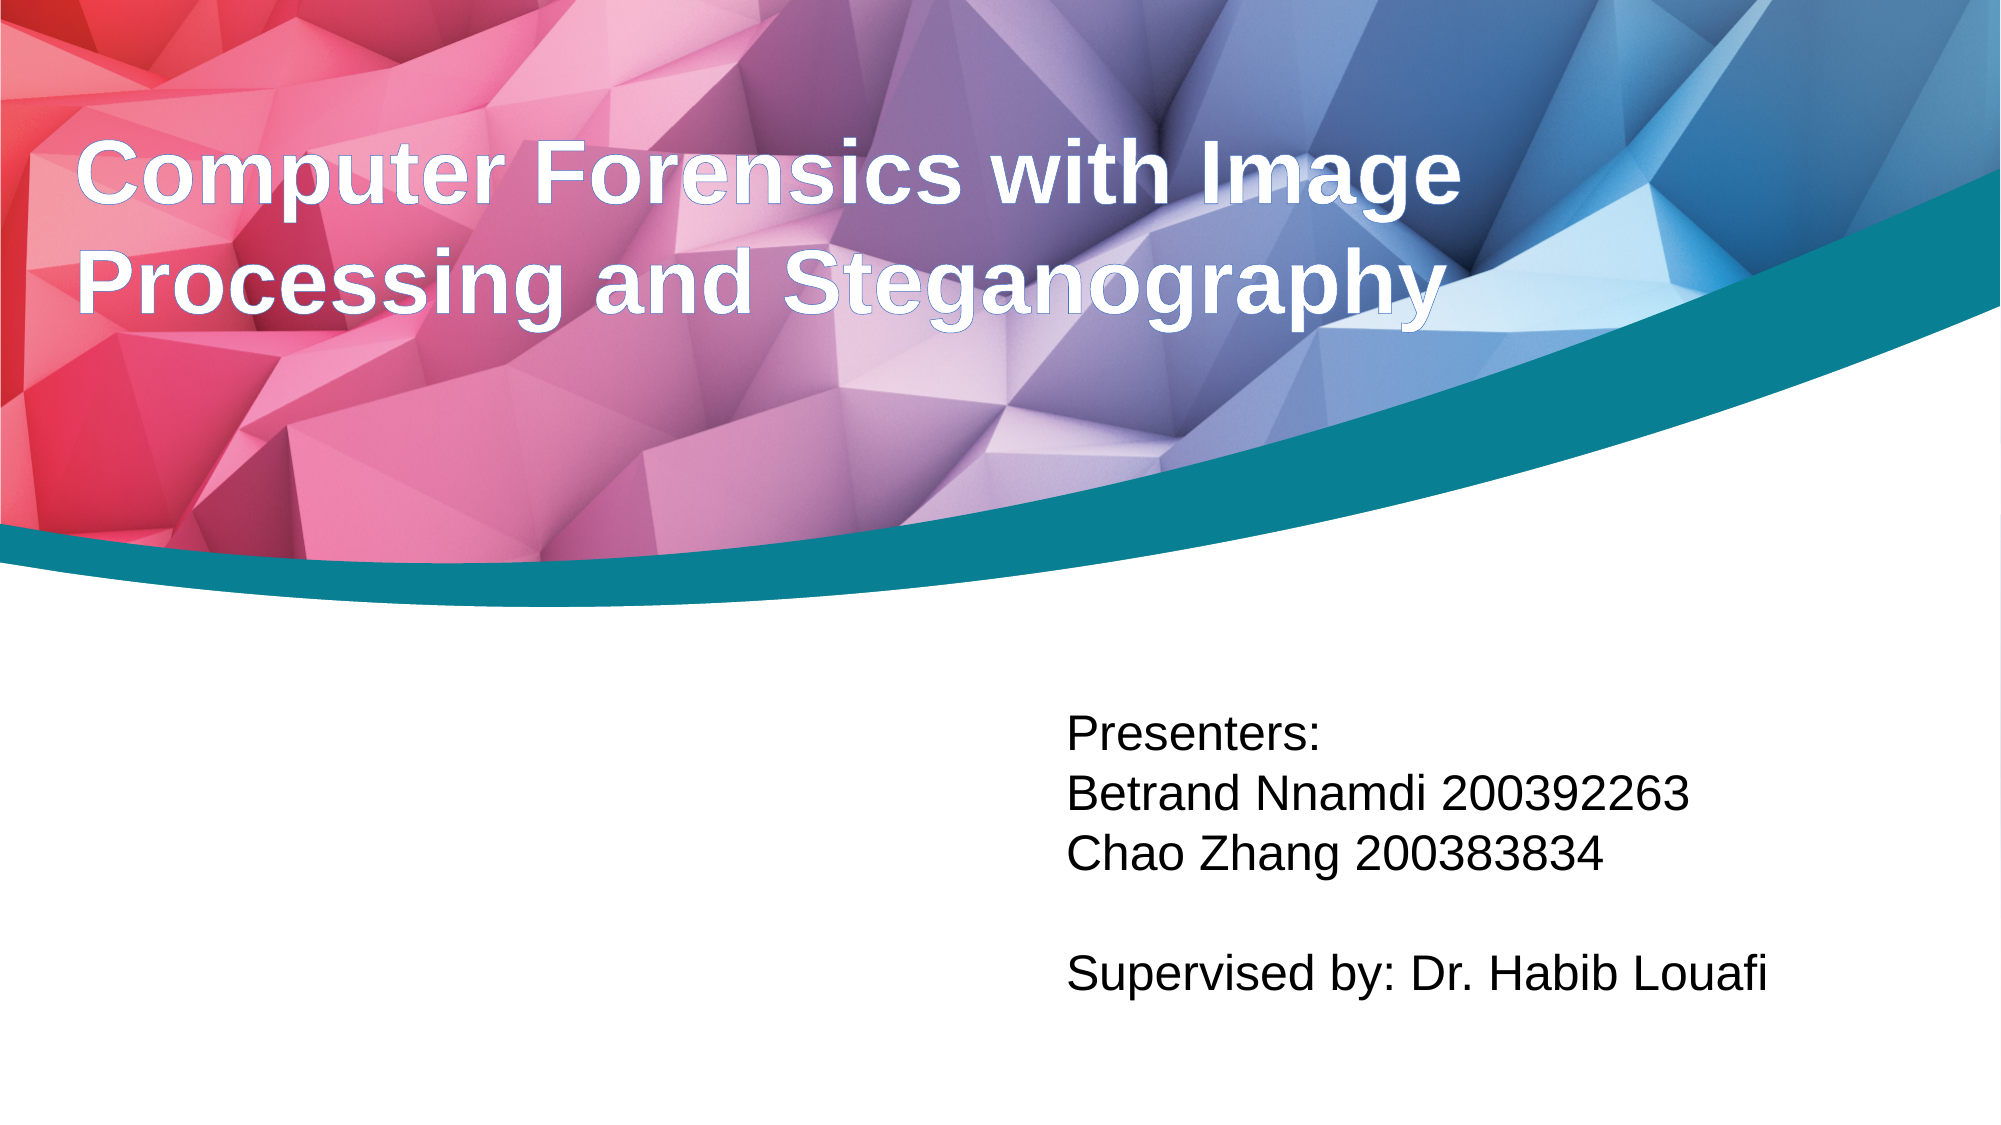

# Computer Forensics with Image Processing and Steganography
Presenters:
Betrand Nnamdi 200392263
Chao Zhang 200383834

Supervised by: Dr. Habib Louafi
1